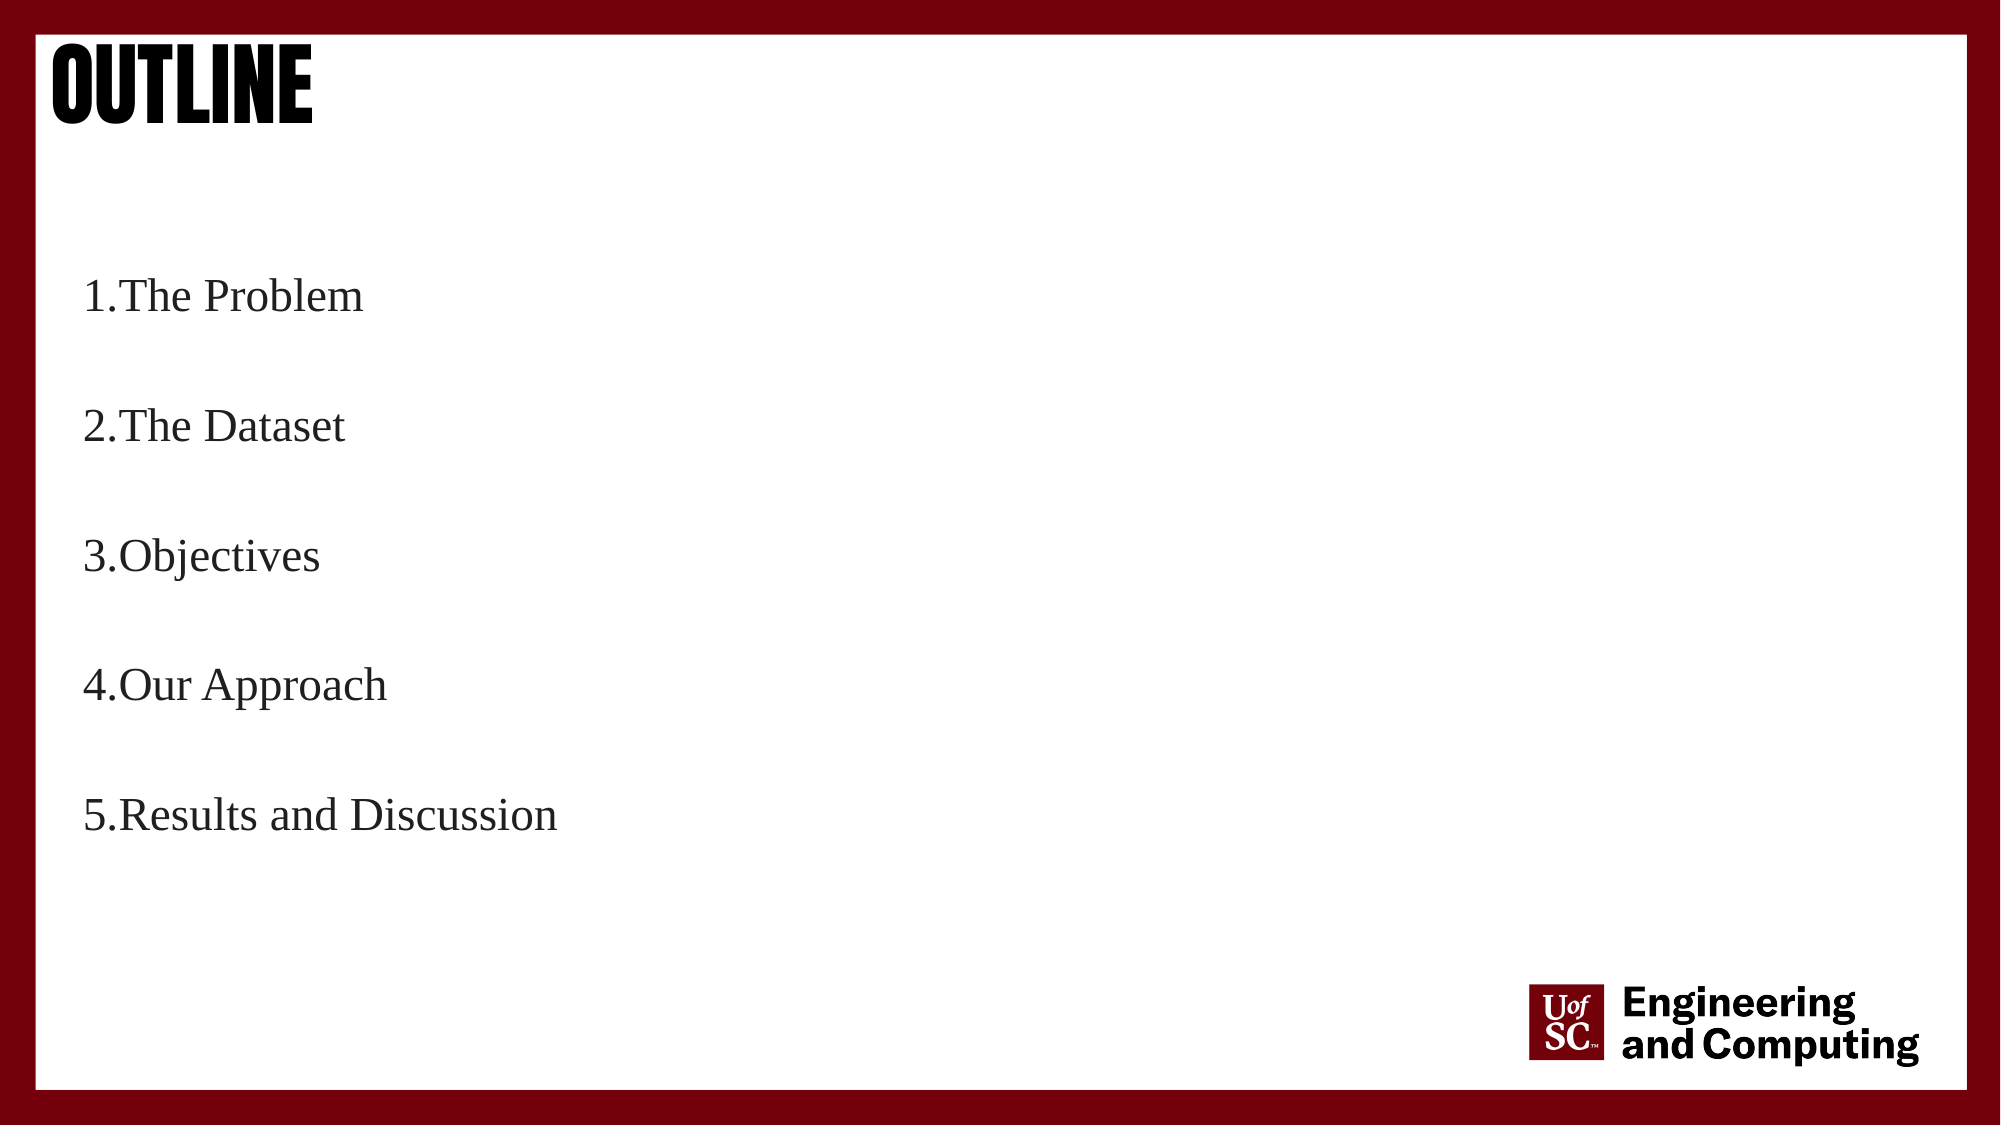

# OUTLINE
The Problem
The Dataset
Objectives
Our Approach
Results and Discussion